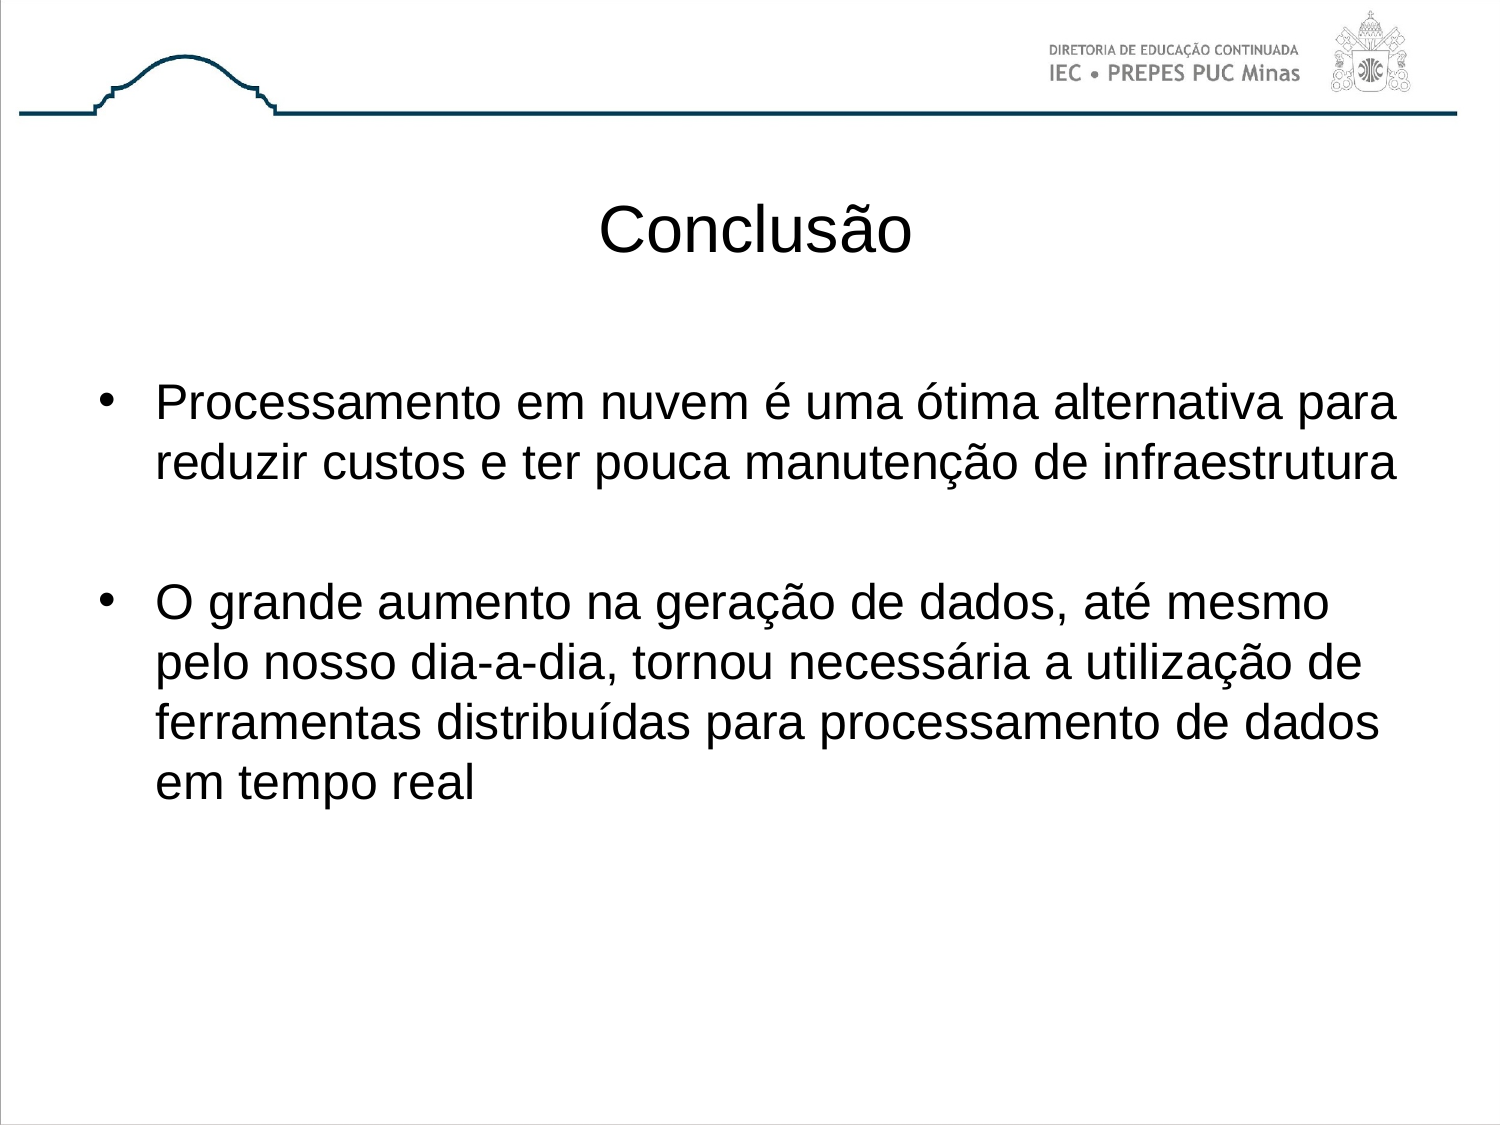

# Conclusão
Processamento em nuvem é uma ótima alternativa para reduzir custos e ter pouca manutenção de infraestrutura

O grande aumento na geração de dados, até mesmo pelo nosso dia-a-dia, tornou necessária a utilização de ferramentas distribuídas para processamento de dados em tempo real